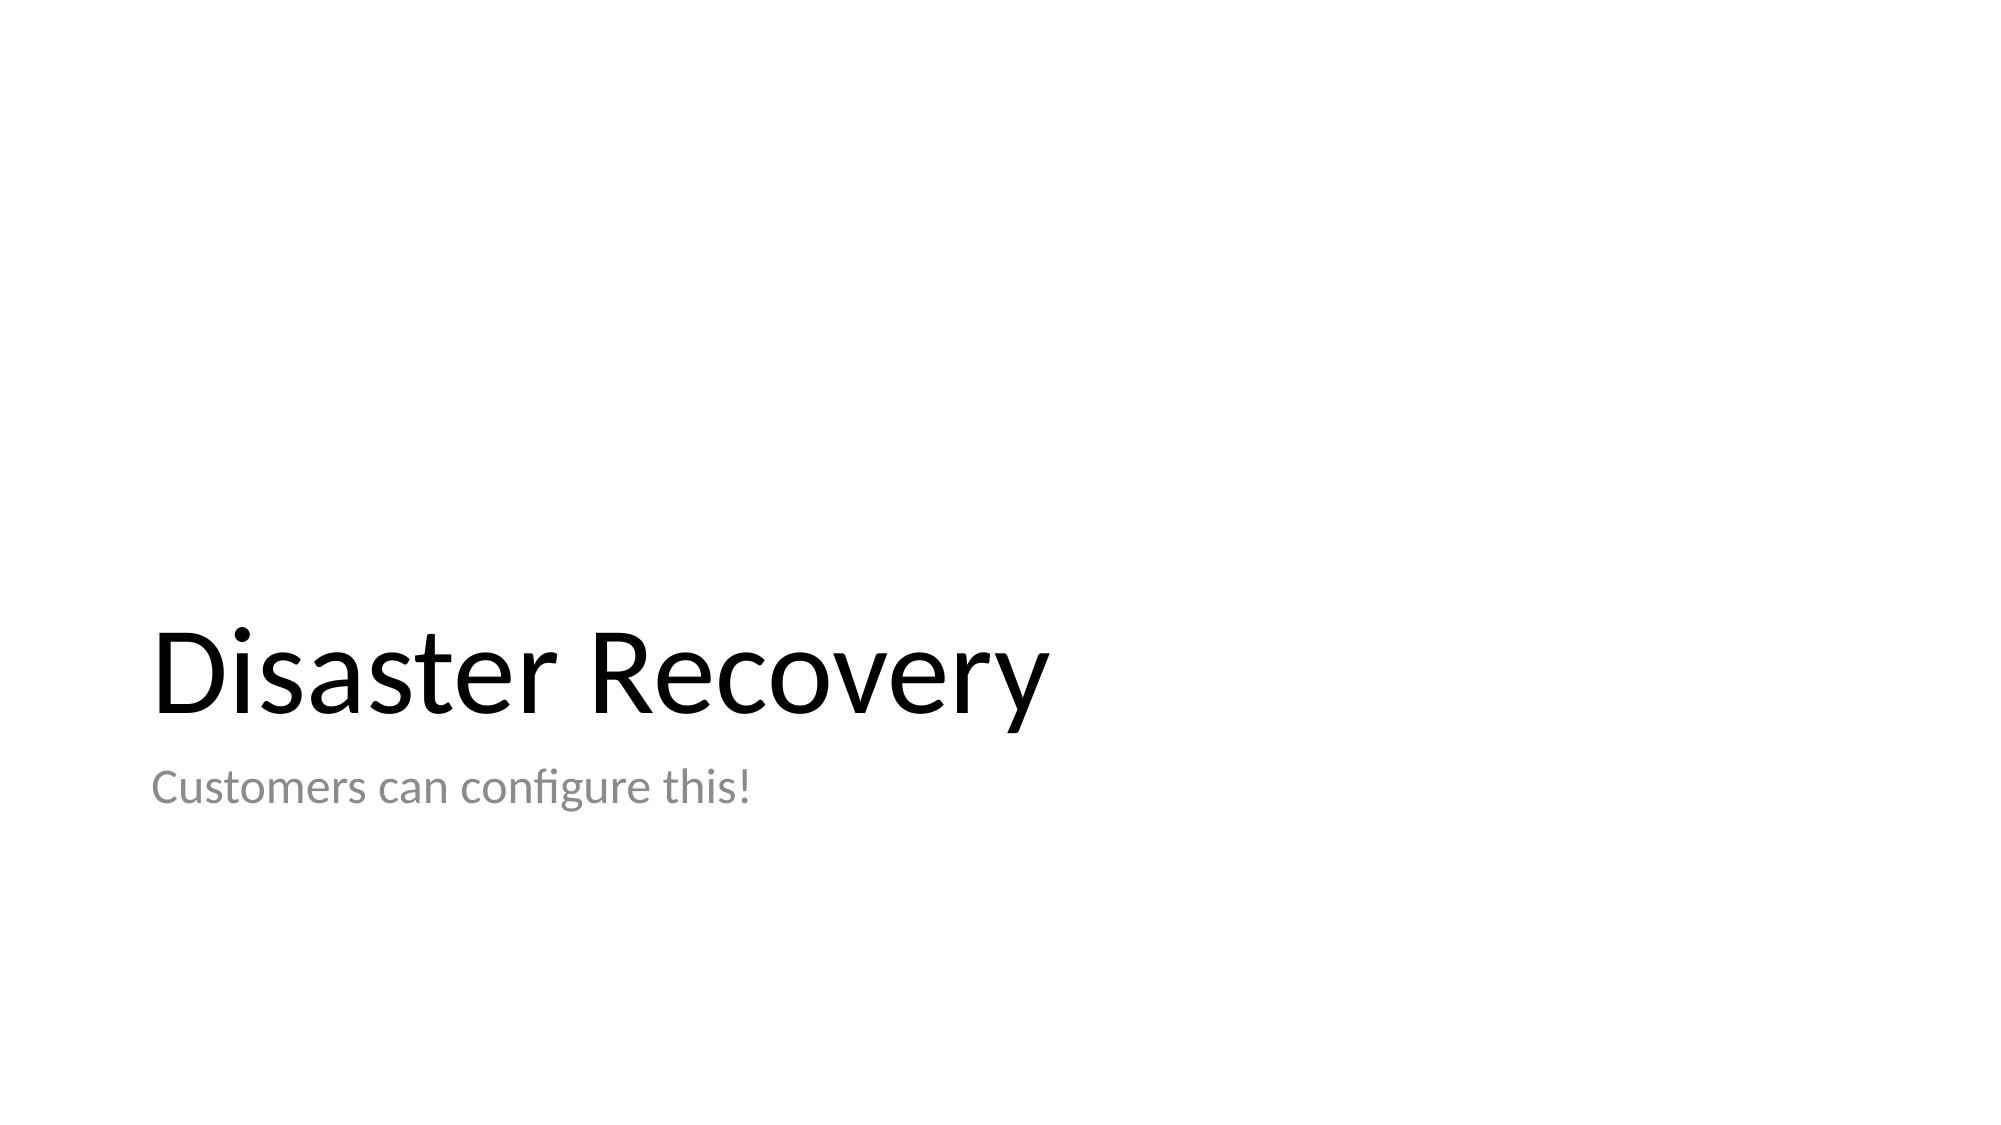

# Disaster Recovery
Customers can configure this!